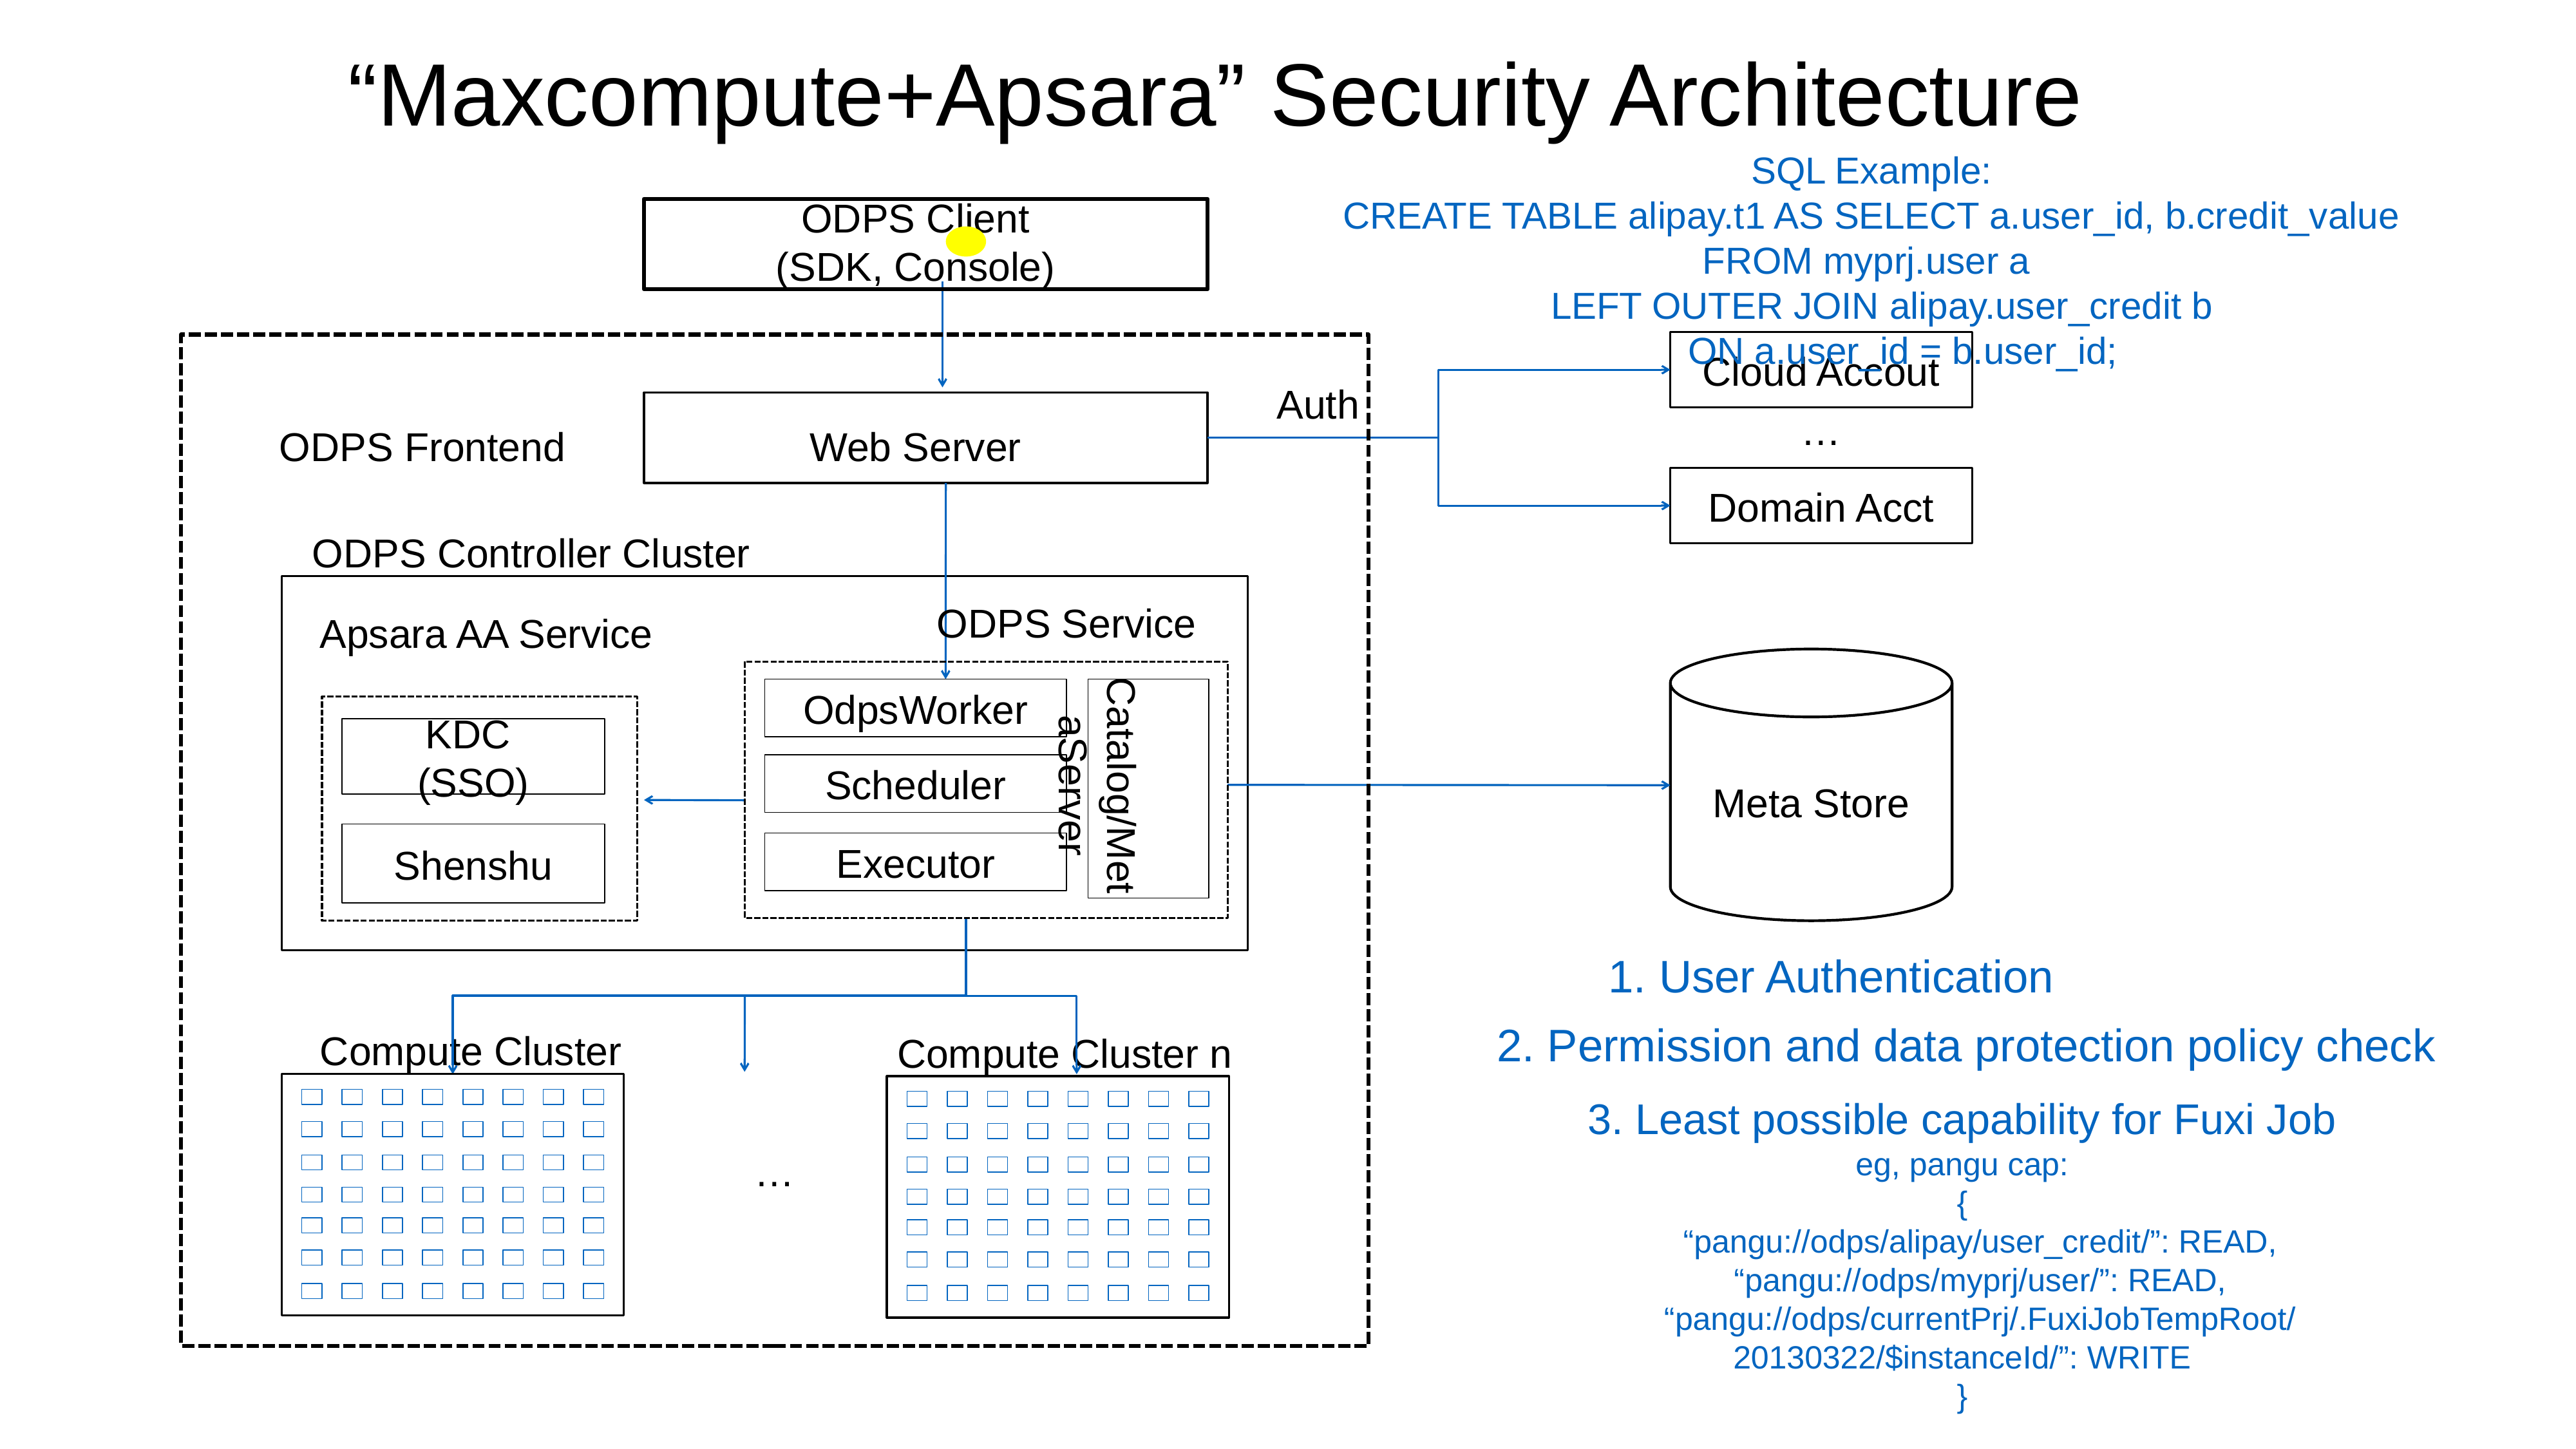

# “Maxcompute+Apsara” Security Architecture
SQL Example:
CREATE TABLE alipay.t1 AS SELECT a.user_id, b.credit_value
FROM myprj.user a
   LEFT OUTER JOIN alipay.user_credit b
      ON a.user_id = b.user_id;
ODPS Client
(SDK, Console)

Cloud Accout

Auth

…
ODPS Frontend
Web Server
Domain Acct
ODPS Controller Cluster

ODPS Service
Apsara AA Service
Meta Store

  Catalog/MetaServer

OdpsWorker

KDC
(SSO)
Scheduler
Shenshu
Executor
1. User Authentication
2. Permission and data protection policy check
Compute Cluster
Compute Cluster n

3. Least possible capability for Fuxi Job
eg, pangu cap:
{
    “pangu://odps/alipay/user_credit/”: READ,
    “pangu://odps/myprj/user/”: READ,
    “pangu://odps/currentPrj/.FuxiJobTempRoot/
20130322/$instanceId/”: WRITE
}
…